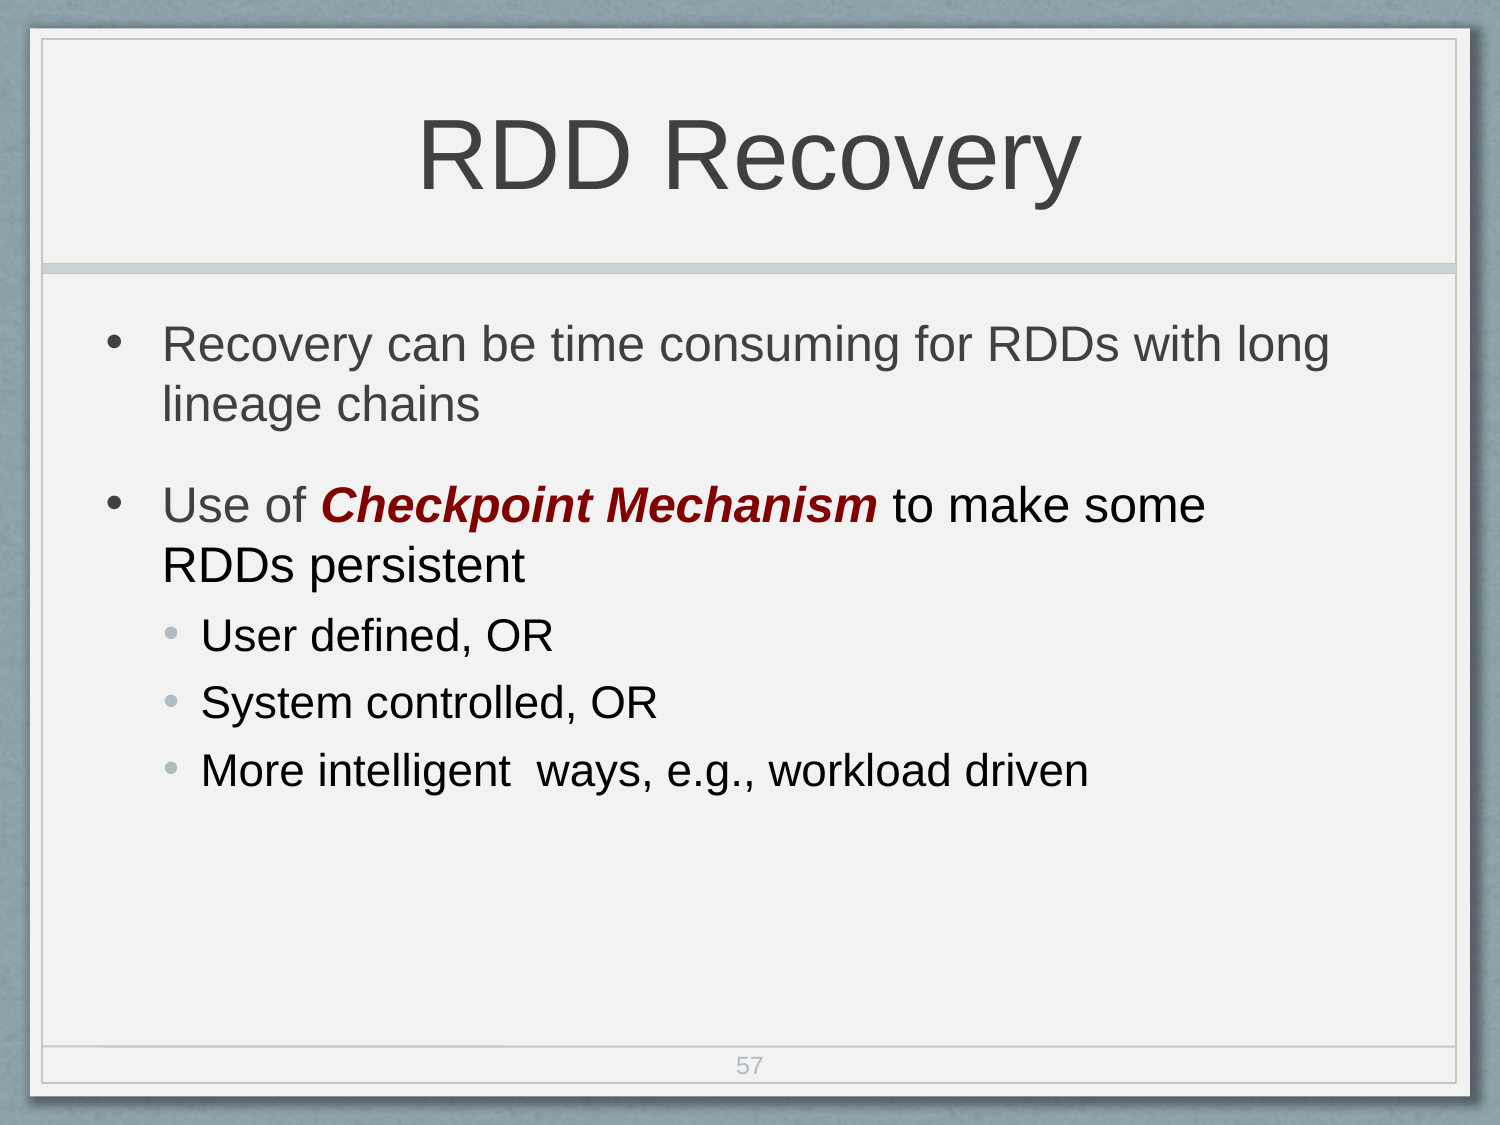

# RDD Recovery
Recovery can be time consuming for RDDs with long lineage chains
Use of Checkpoint Mechanism to make some RDDs persistent
User defined, OR
System controlled, OR
More intelligent  ways, e.g., workload driven

57